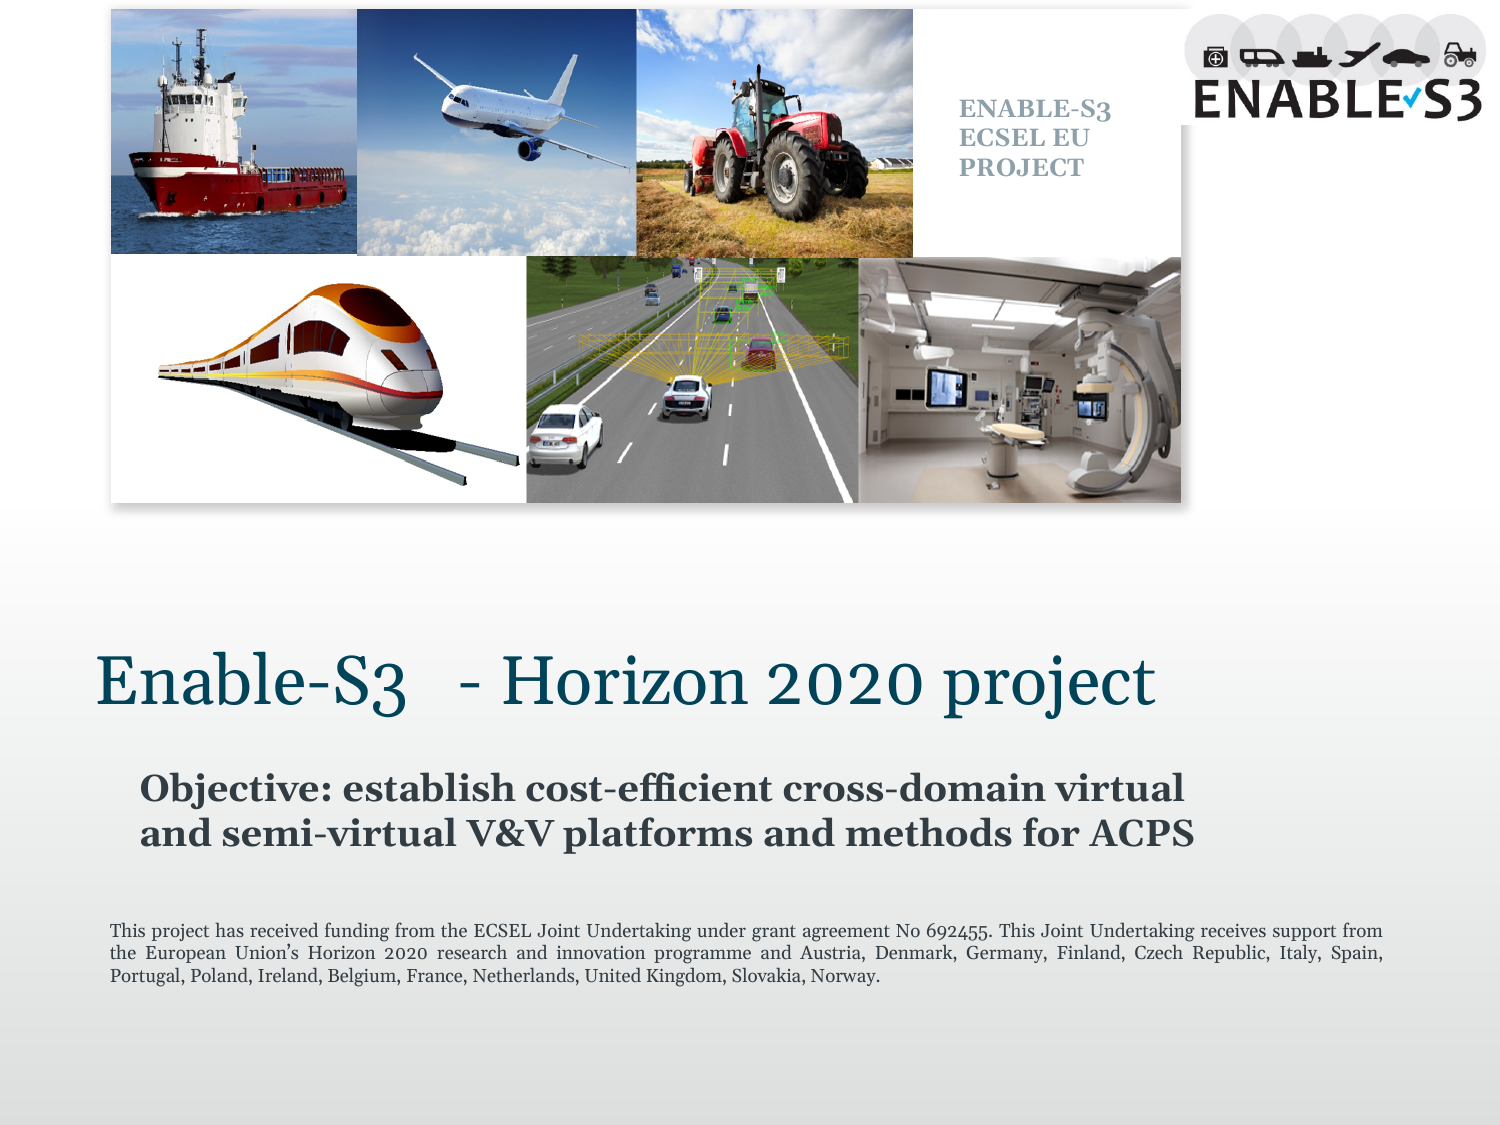

# Enable-S3   - Horizon 2020 project
Objective: establish cost-efficient cross-domain virtual and semi-virtual V&V platforms and methods for ACPS